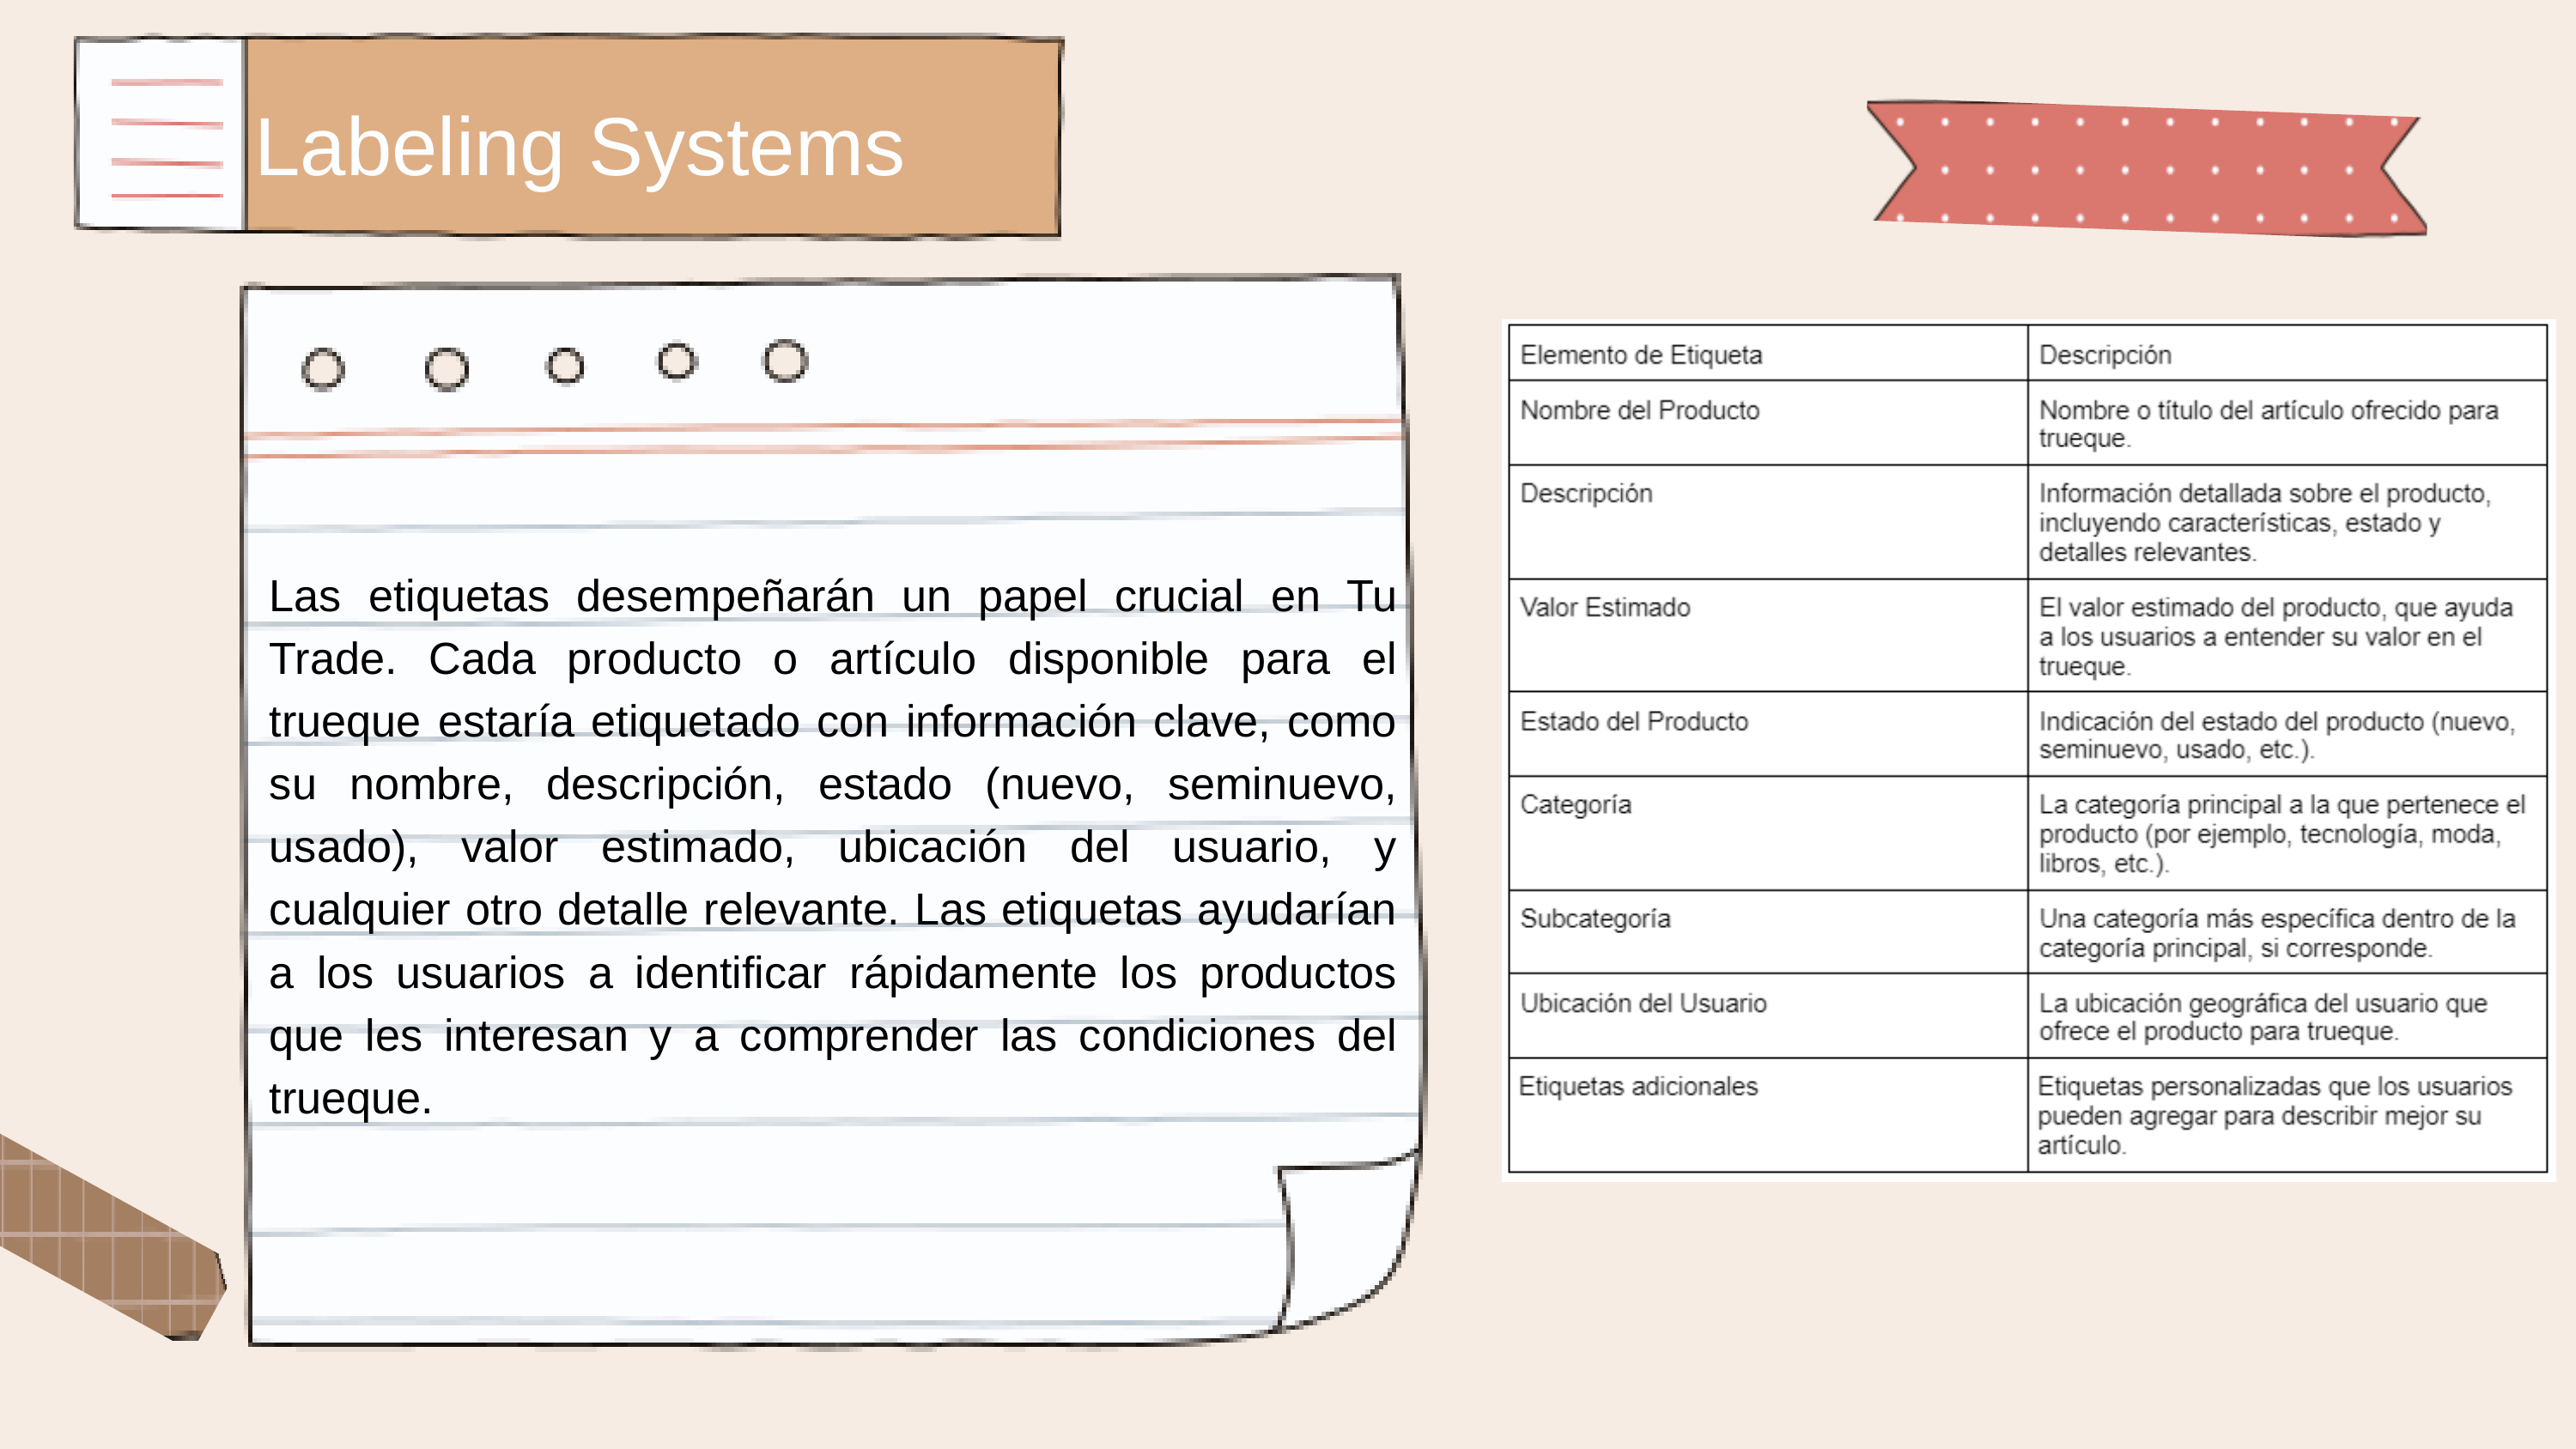

Labeling Systems

Las etiquetas desempeñarán un papel crucial en Tu Trade. Cada producto o artículo disponible para el trueque estaría etiquetado con información clave, como su nombre, descripción, estado (nuevo, seminuevo, usado), valor estimado, ubicación del usuario, y cualquier otro detalle relevante. Las etiquetas ayudarían a los usuarios a identificar rápidamente los productos que les interesan y a comprender las condiciones del trueque.